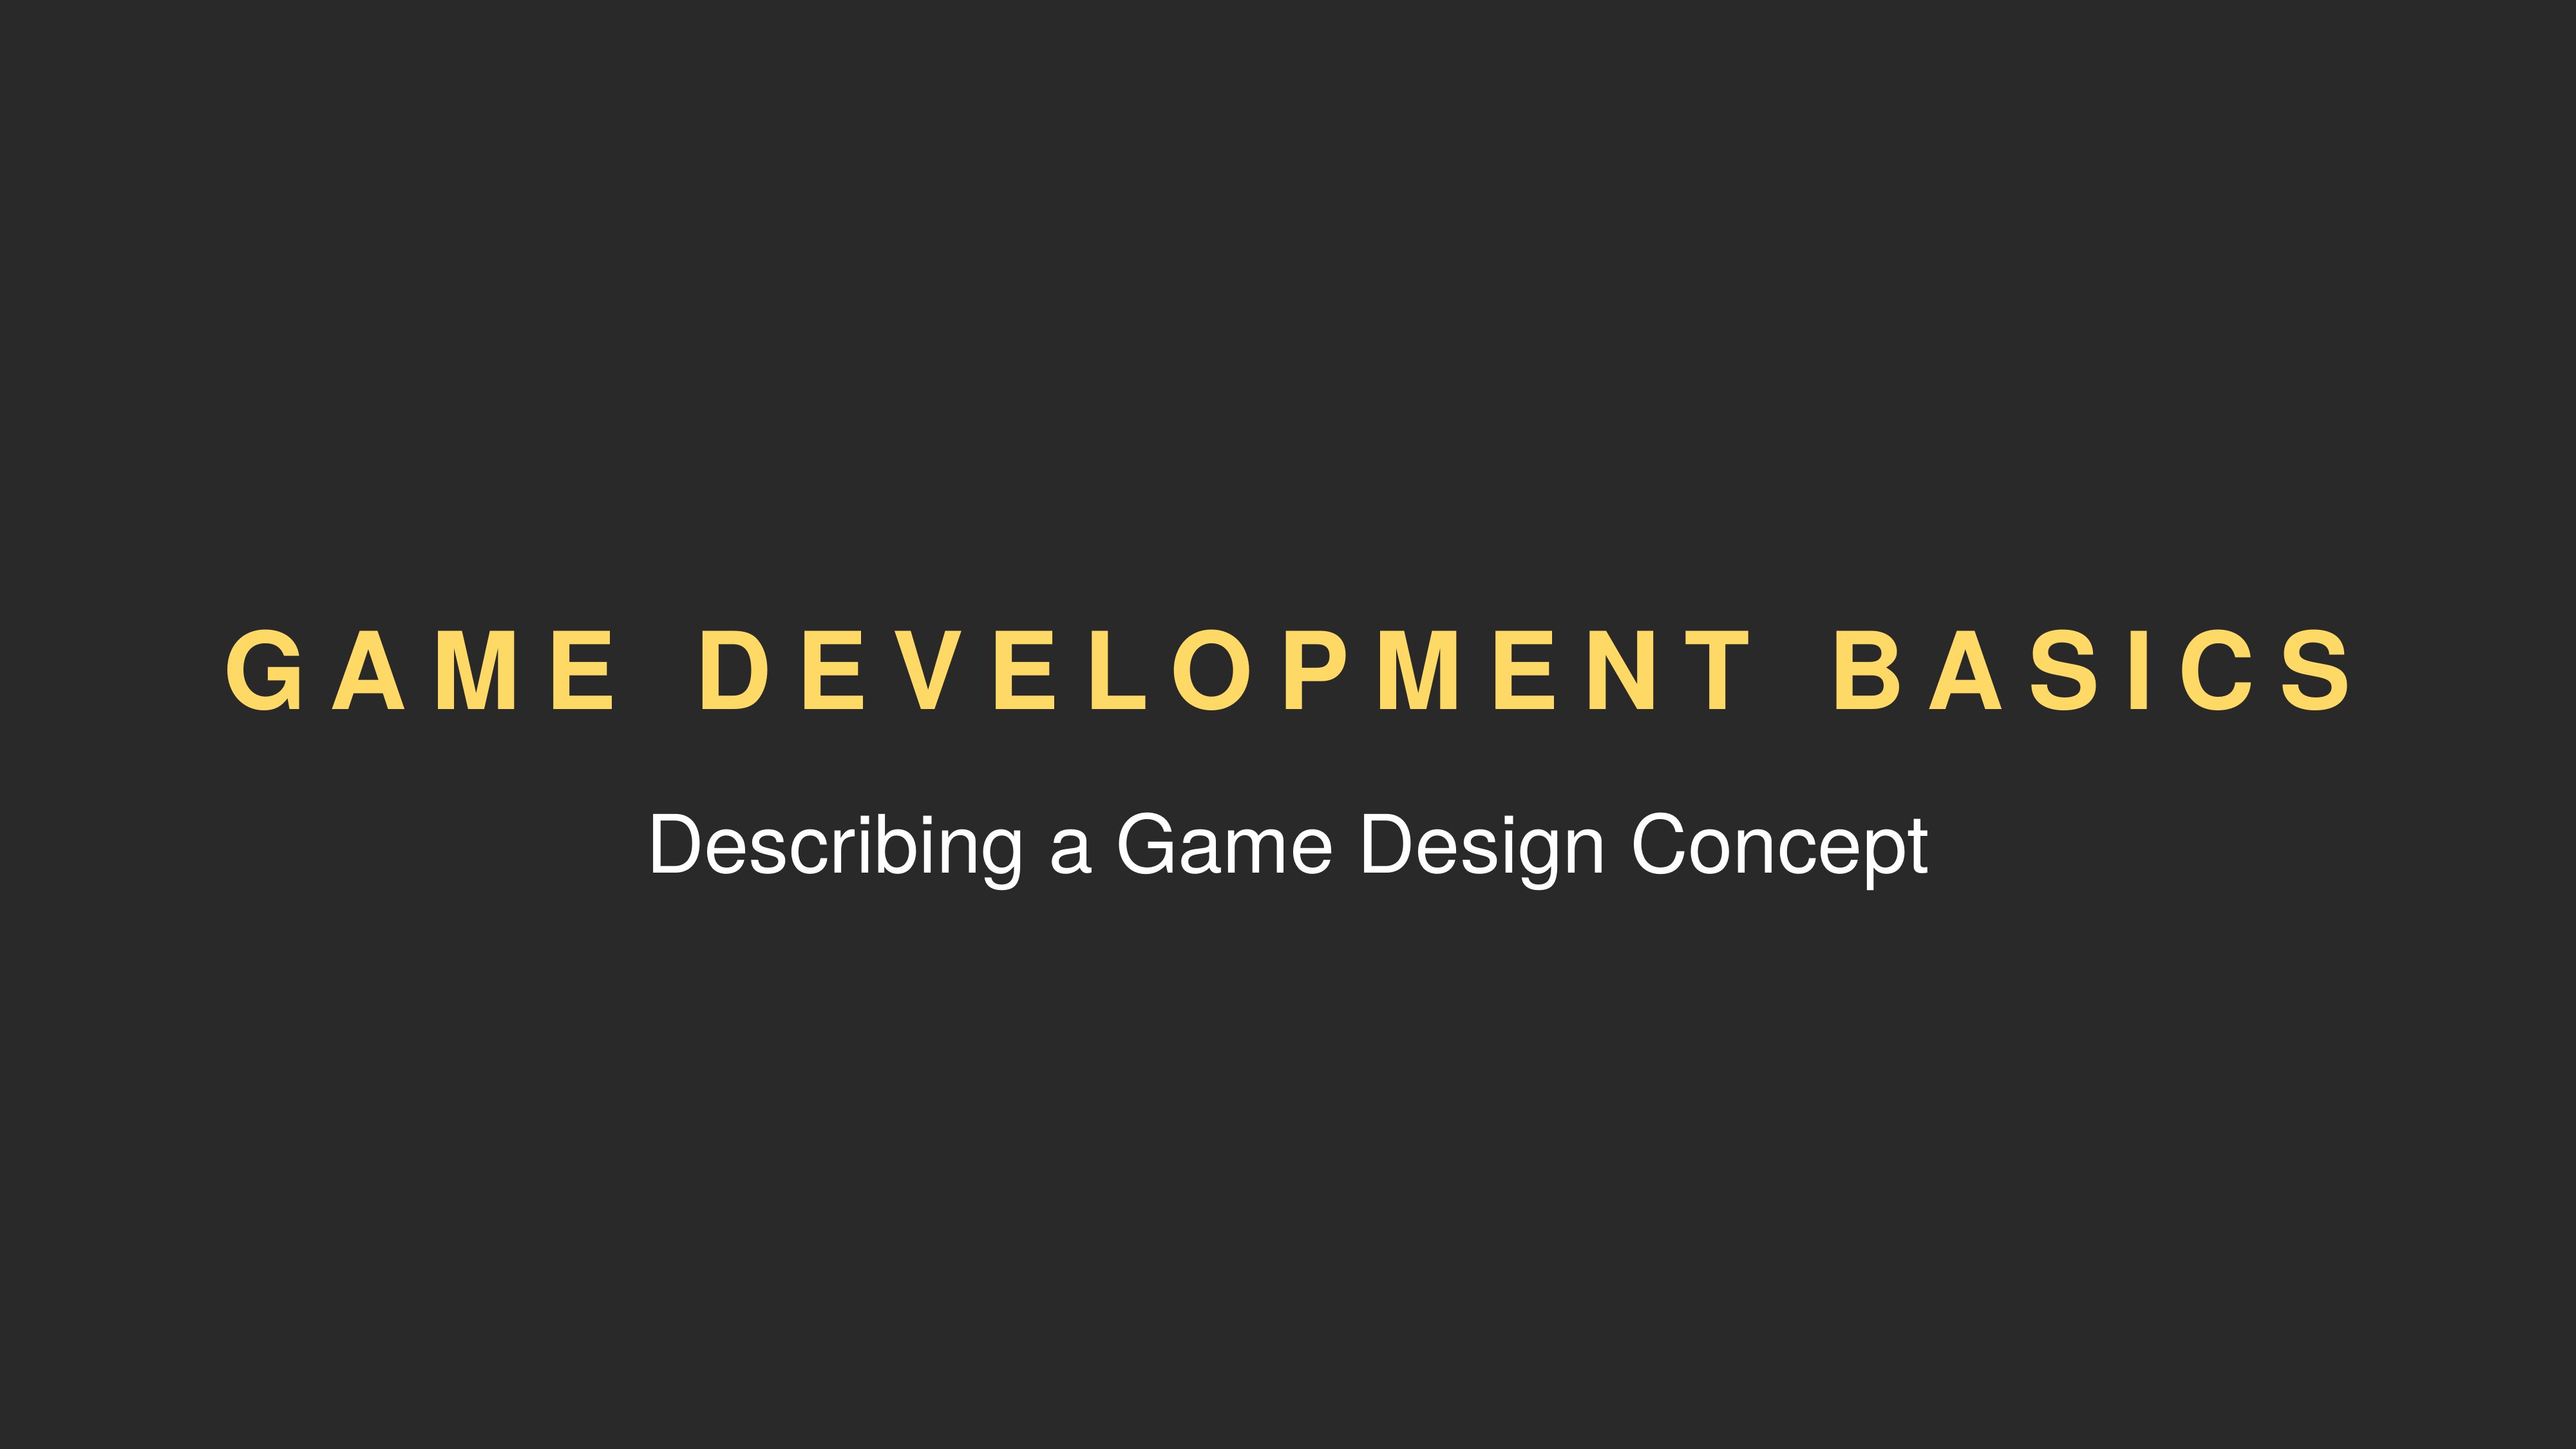

Game Development Basics
Describing a Game Design Concept